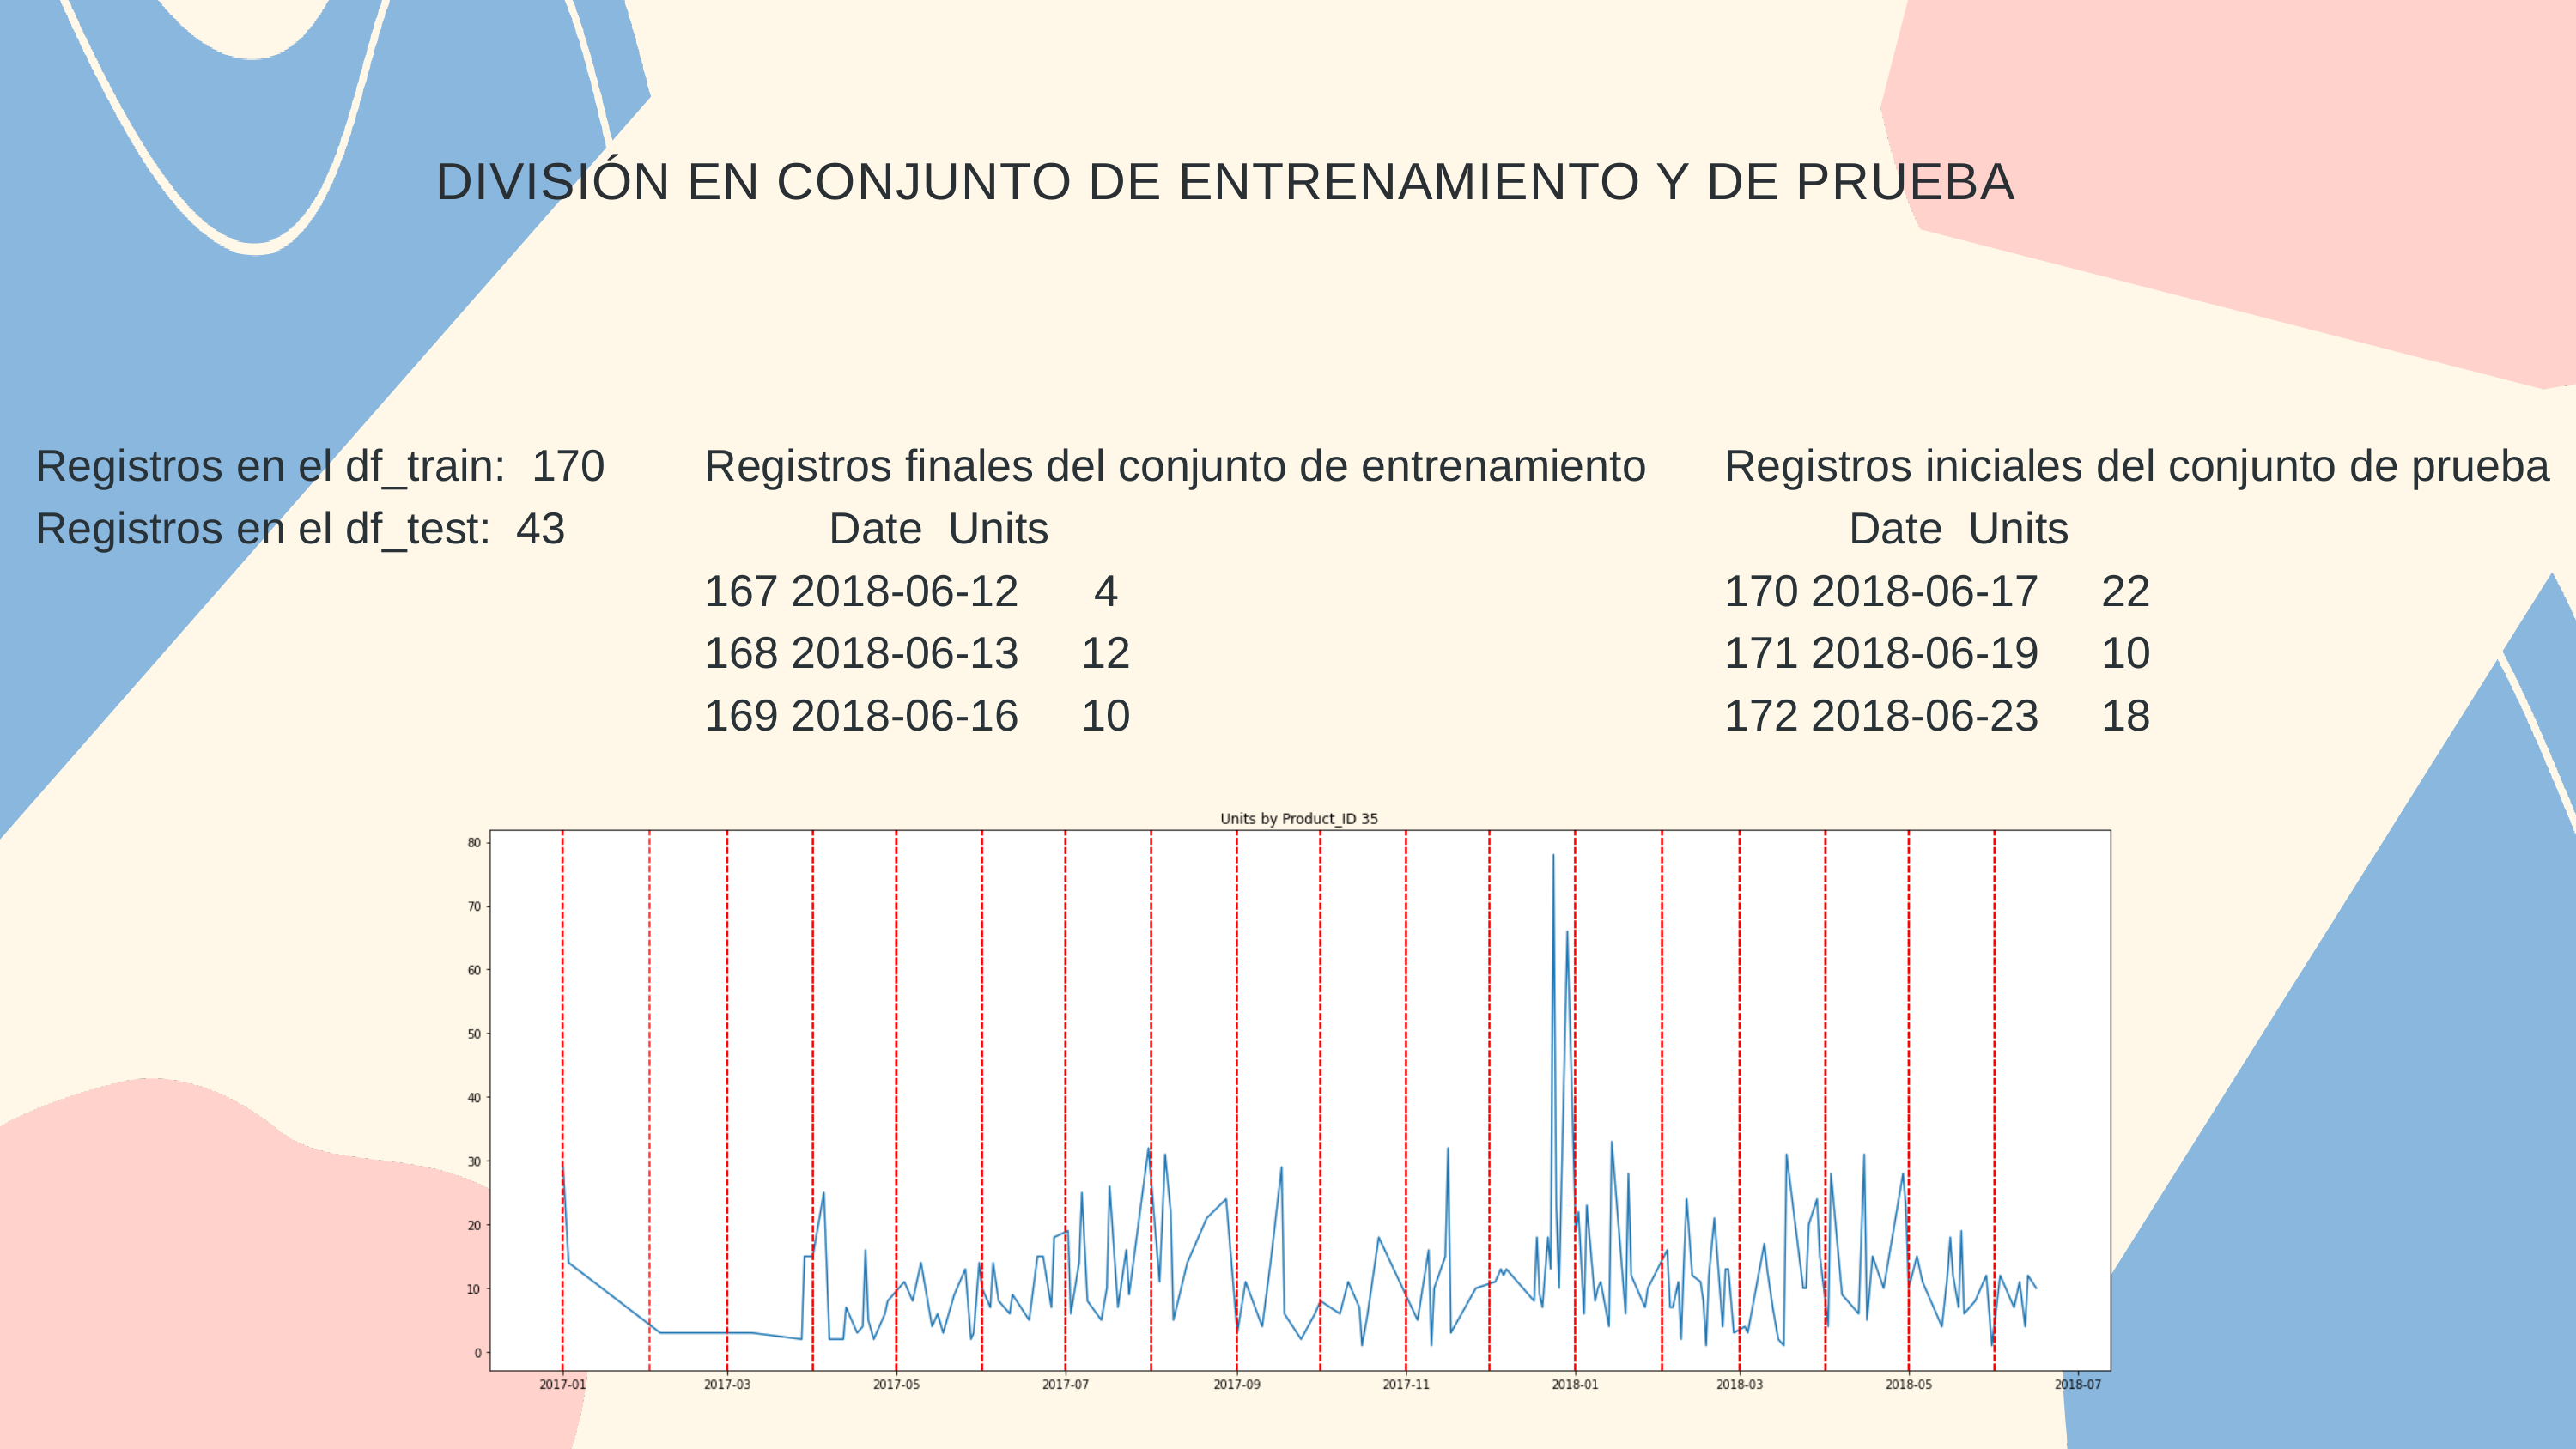

DIVISIÓN EN CONJUNTO DE ENTRENAMIENTO Y DE PRUEBA

Registros en el df_train:  170
Registros en el df_test:  43
Registros finales del conjunto de entrenamiento
          Date  Units
167 2018-06-12      4
168 2018-06-13     12
169 2018-06-16     10
Registros iniciales del conjunto de prueba
          Date  Units
170 2018-06-17     22
171 2018-06-19     10
172 2018-06-23     18